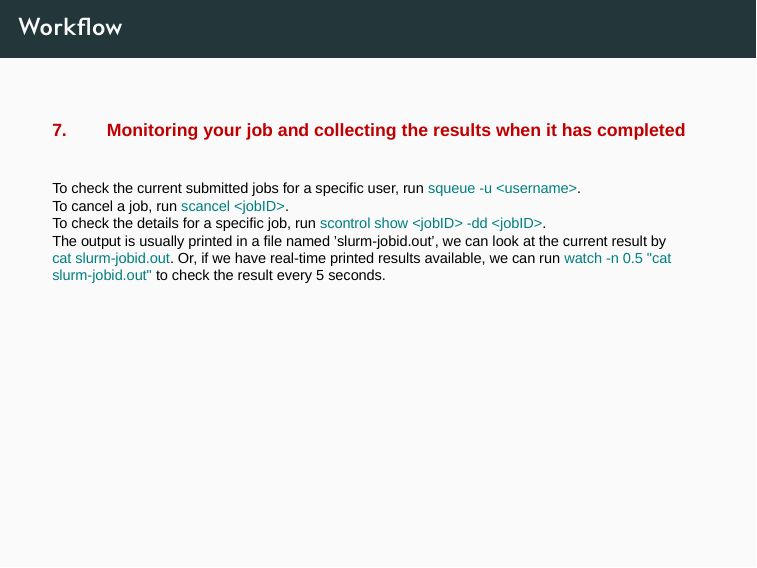

Workflow
7.        Monitoring your job and collecting the results when it has completed

To check the current submitted jobs for a specific user, run squeue -u <username>.
To cancel a job, run scancel <jobID>.
To check the details for a specific job, run scontrol show <jobID> -dd <jobID>.
The output is usually printed in a file named ’slurm-jobid.out’, we can look at the current result by
cat slurm-jobid.out. Or, if we have real-time printed results available, we can run watch -n 0.5 "cat slurm-jobid.out" to check the result every 5 seconds.